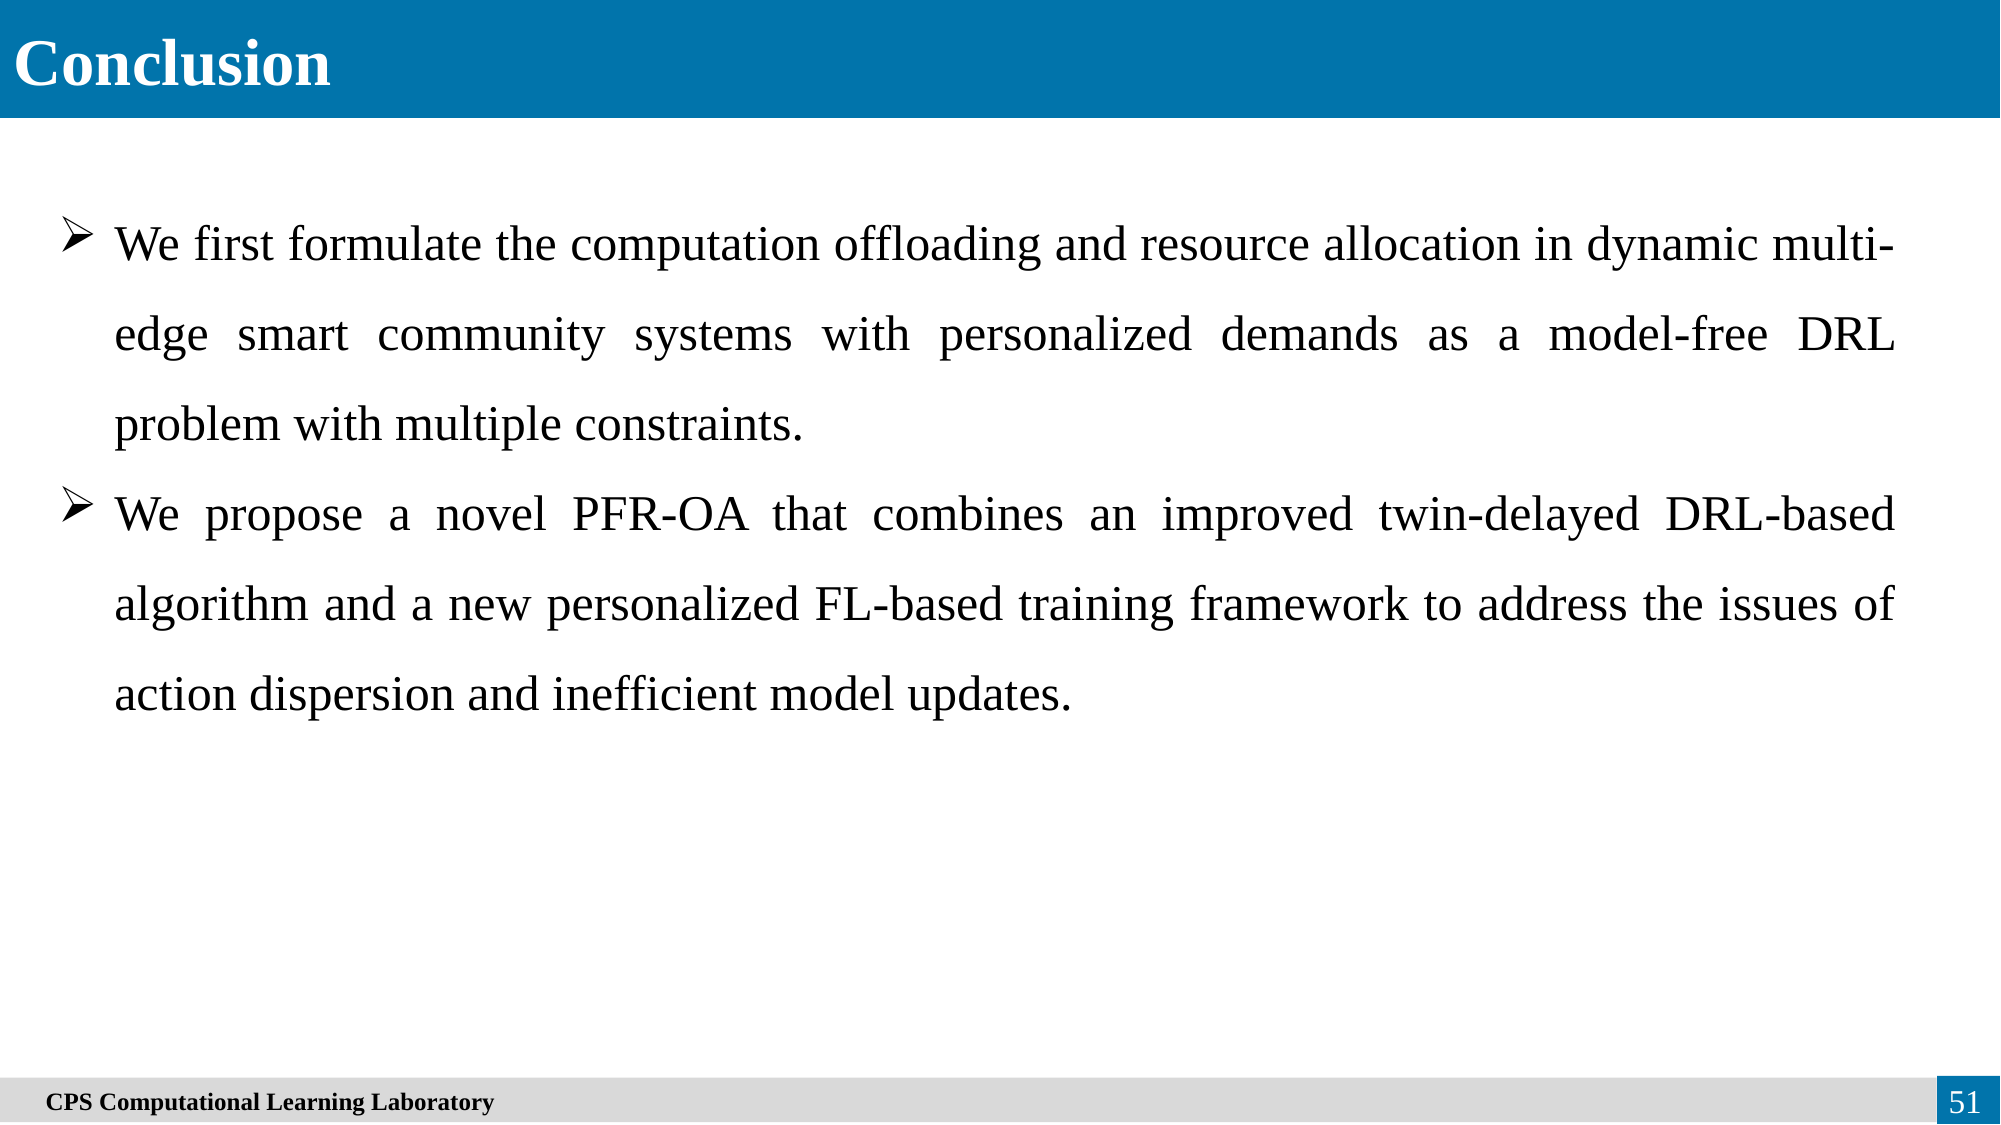

Conclusion
We first formulate the computation offloading and resource allocation in dynamic multi-edge smart community systems with personalized demands as a model-free DRL problem with multiple constraints.
We propose a novel PFR-OA that combines an improved twin-delayed DRL-based algorithm and a new personalized FL-based training framework to address the issues of action dispersion and inefficient model updates.

51
　CPS Computational Learning Laboratory